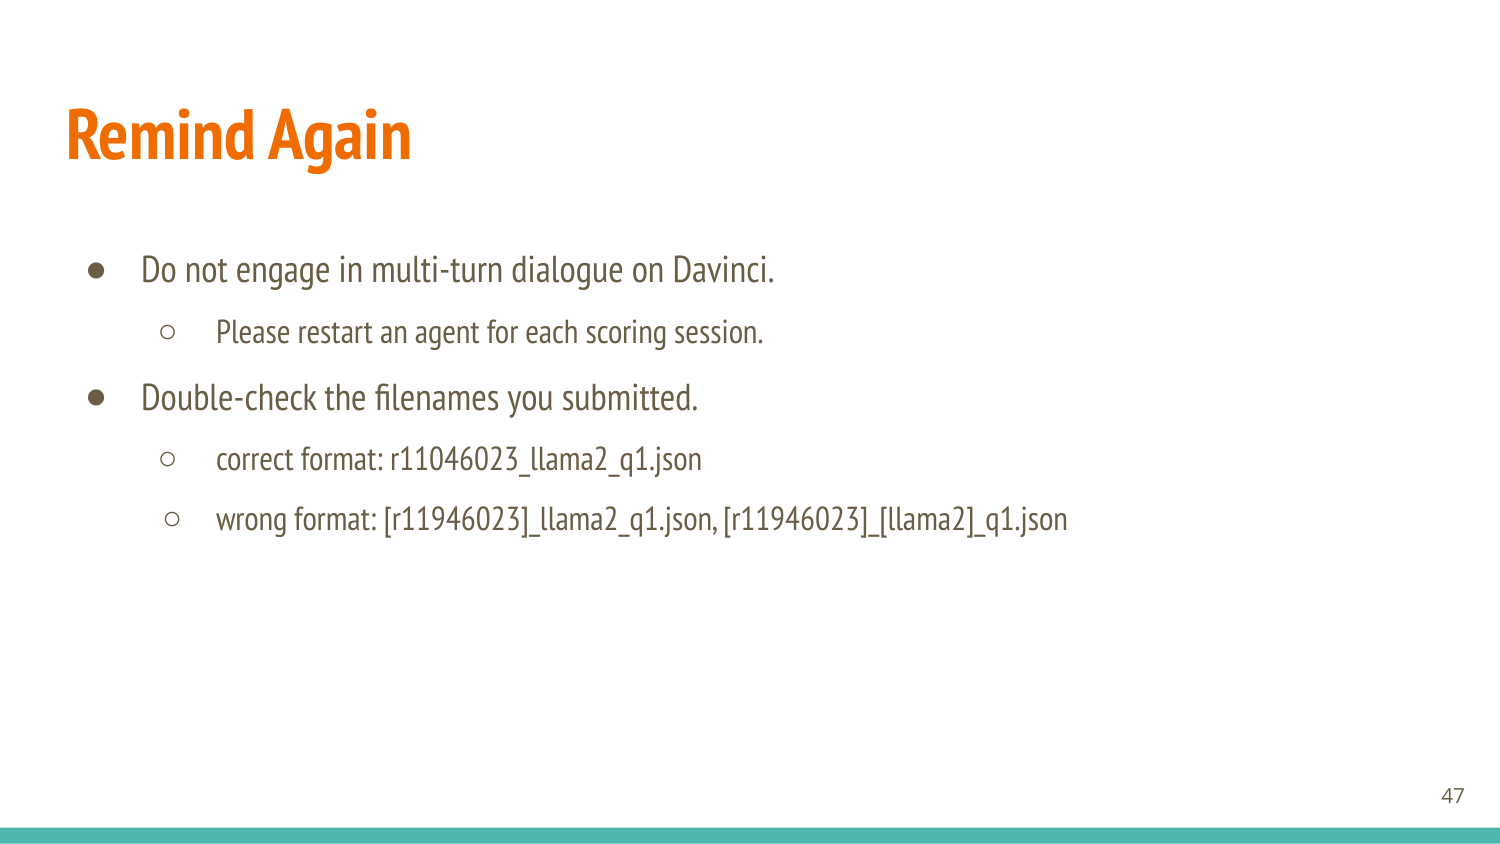

# Remind Again
Do not engage in multi-turn dialogue on Davinci.
Please restart an agent for each scoring session.
Double-check the filenames you submitted.
correct format: r11046023_llama2_q1.json
wrong format: [r11946023]_llama2_q1.json, [r11946023]_[llama2]_q1.json
47